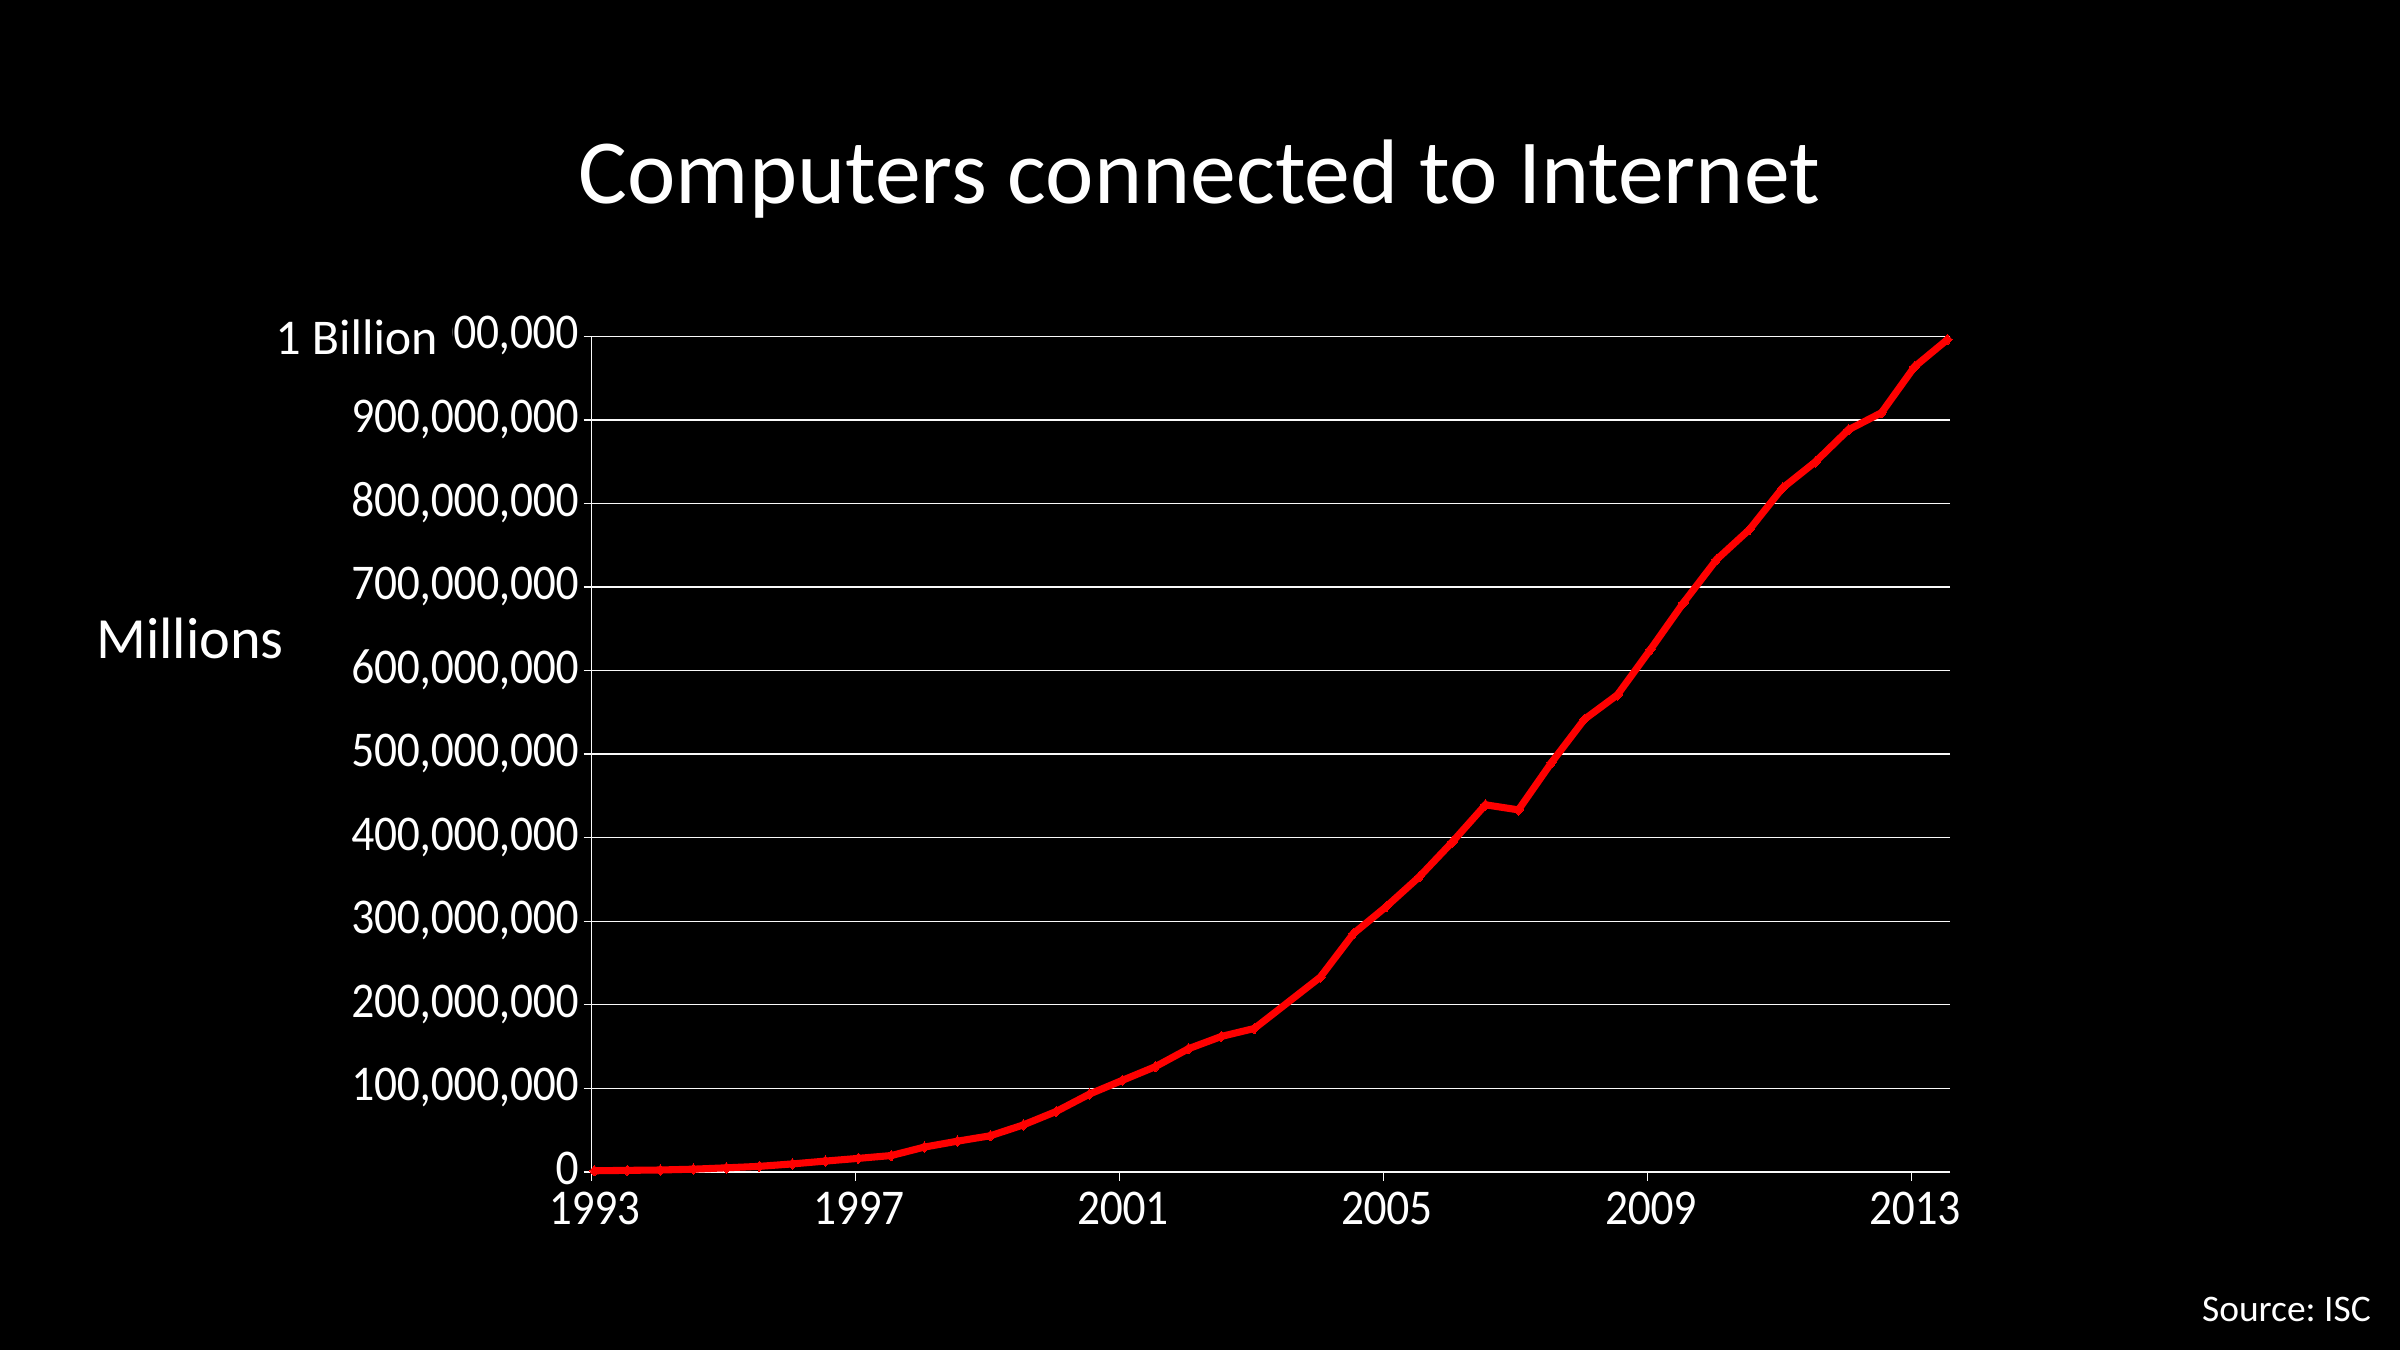

# Computers connected to Internet

### Chart

| Category |  |
|---|---|
| 41475 | 996230757.0000002 |
| 41294 | 963518597.9999999 |
| 41110 | 908585739.0000001 |
| 40928 | 888239420.0000002 |
| 40744 | 849869781.0000001 |
| 40563 | 818374269.0000001 |
| 40379 | 768913035.9999999 |
| 40198 | 732740443.9999999 |
| 40014 | 681064561.0 |
| 39833 | 625226456.0 |
| 39649 | 570937778.0000001 |
| 39467 | 541677360.0000001 |
| 39283 | 489774269.0 |
| 39102 | 433193199.0 |
| 38918 | 439286364.0 |
| 38737 | 394991609.0 |
| 38553 | 353284186.99999976 |
| 38372 | 317646084.0 |
| 38188 | 285139107.0 |
| 38006 | 233101480.99999997 |
| 37641 | 171638297.00000003 |
| 37457 | 162128493.0 |
| 37276 | 147344723.0 |
| 37092 | 125888197.0 |
| 36911 | 109574428.99999999 |
| 36727 | 93047785.0 |
| 36545 | 72398092.0 |
| 36360 | 56218000.0 |
| 36179 | 43230000.0 |
| 35995 | 36739000.0 |
| 35814 | 29670000.0 |
| 35630 | 19540000.0 |
| 35449 | 16146000.0 |
| 35265 | 12881000.0 |
| 35083 | 9472000.000000002 |
| 34899 | 6642000.0 |
| 34718 | 4852000.0 |
| 34534 | 3211999.9999999986 |
| 34353 | 2217000.0 |
| 34169 | 1776000.0000000002 |
| 33988 | 1313000.0 |
1 Billion
Millions
Source: ISC